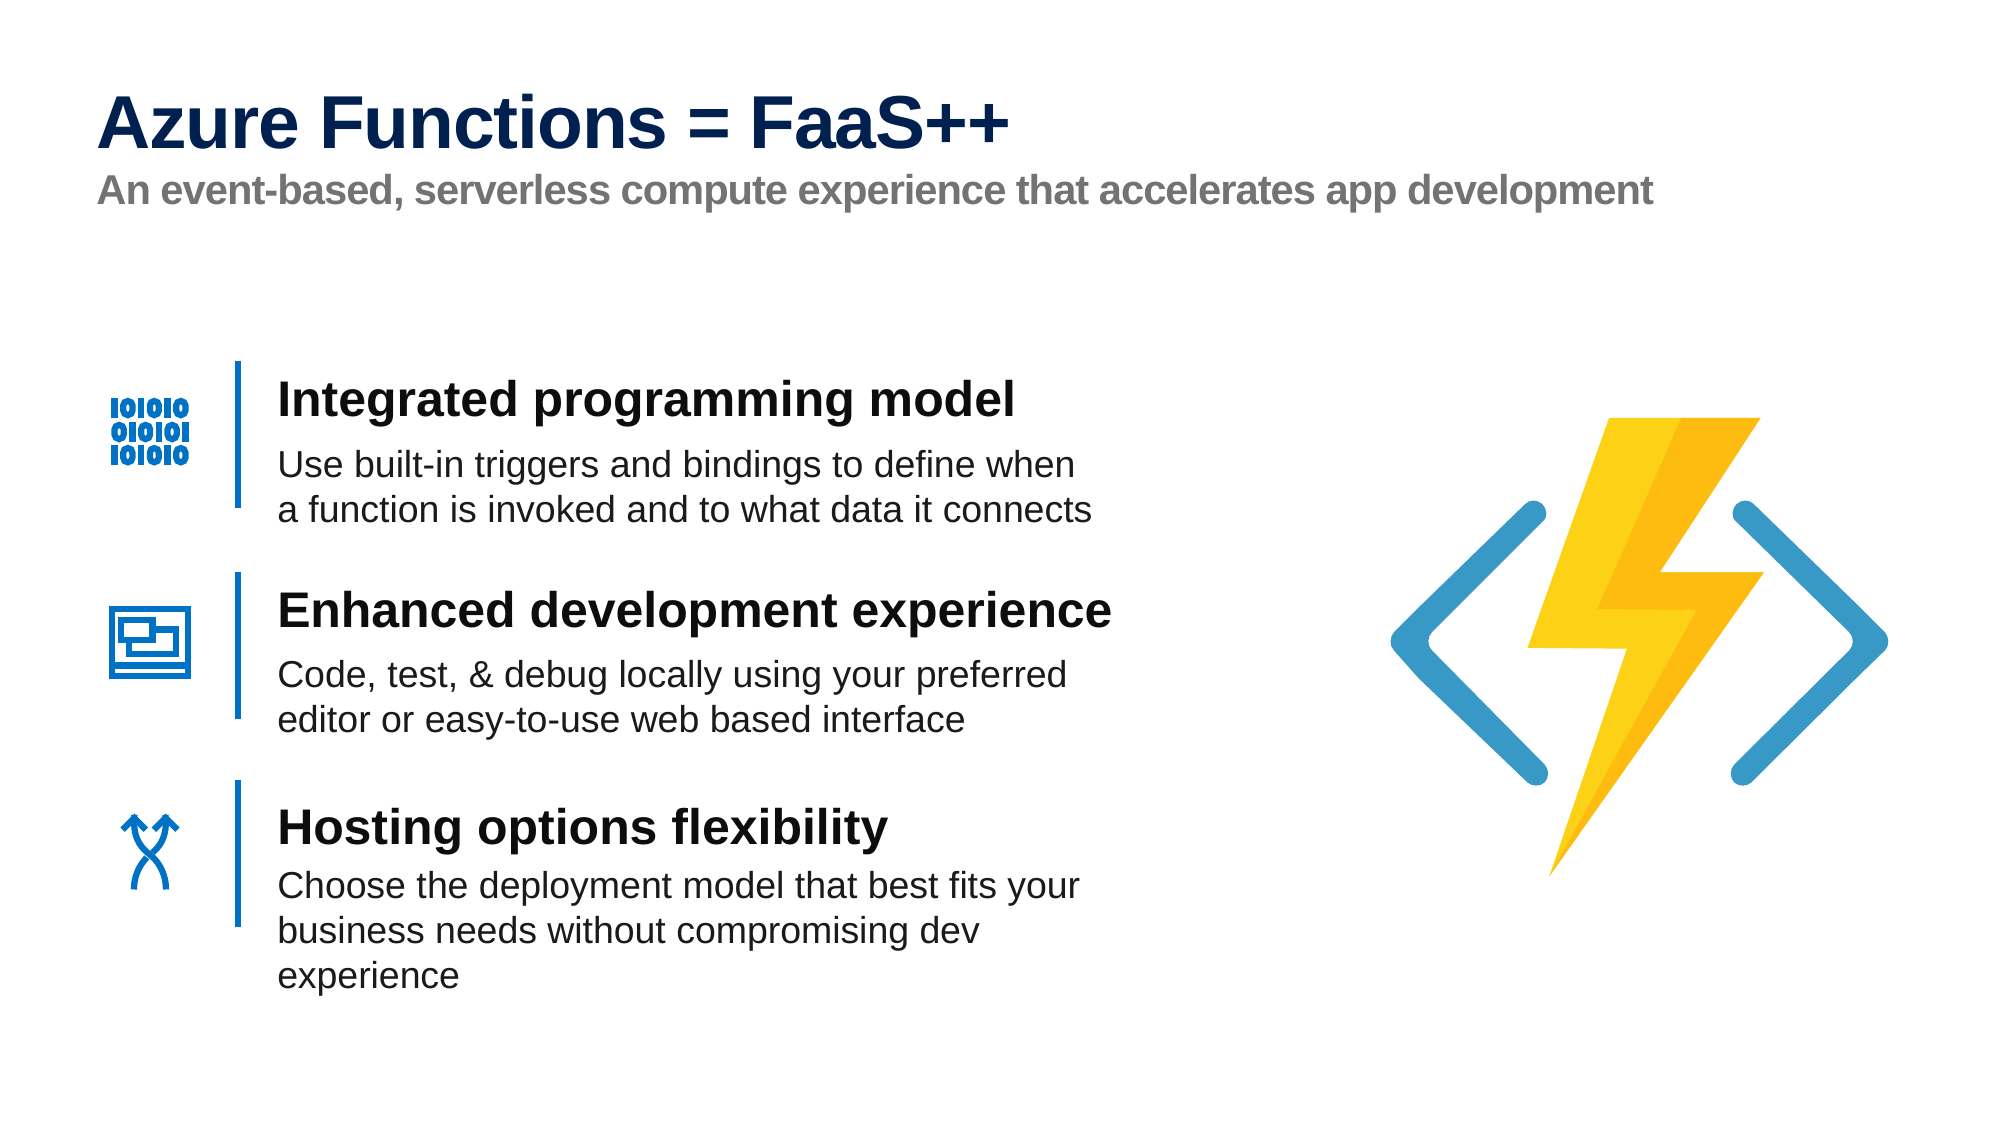

# Azure Functions = FaaS++ An event-based, serverless compute experience that accelerates app development
Integrated programming model
Use built-in triggers and bindings to define when
a function is invoked and to what data it connects

Enhanced development experience
Code, test, & debug locally using your preferred editor or easy-to-use web based interface

Hosting options flexibility
Choose the deployment model that best fits your business needs without compromising dev experience